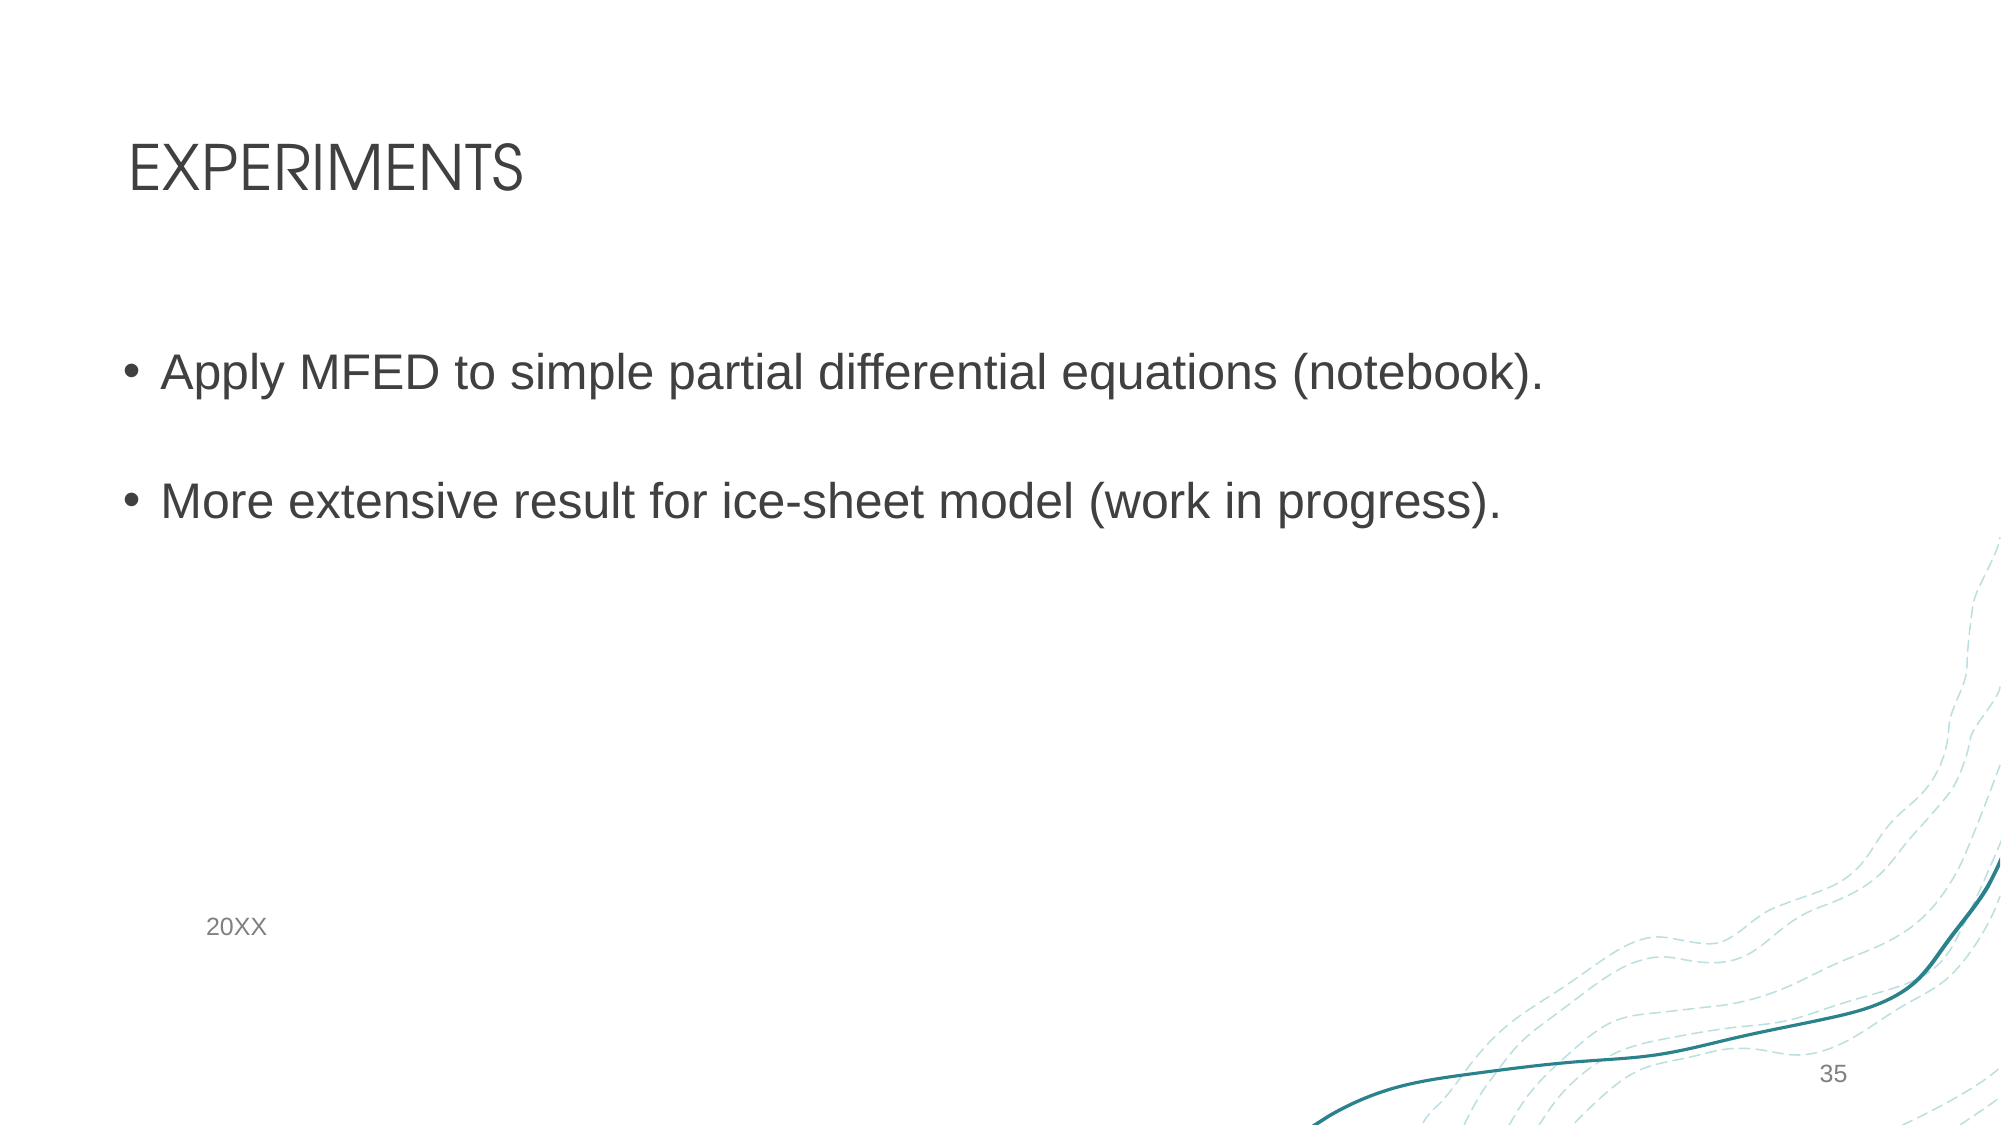

# Experiments

Apply MFED to simple partial differential equations (notebook).
More extensive result for ice-sheet model (work in progress).

20XX
35